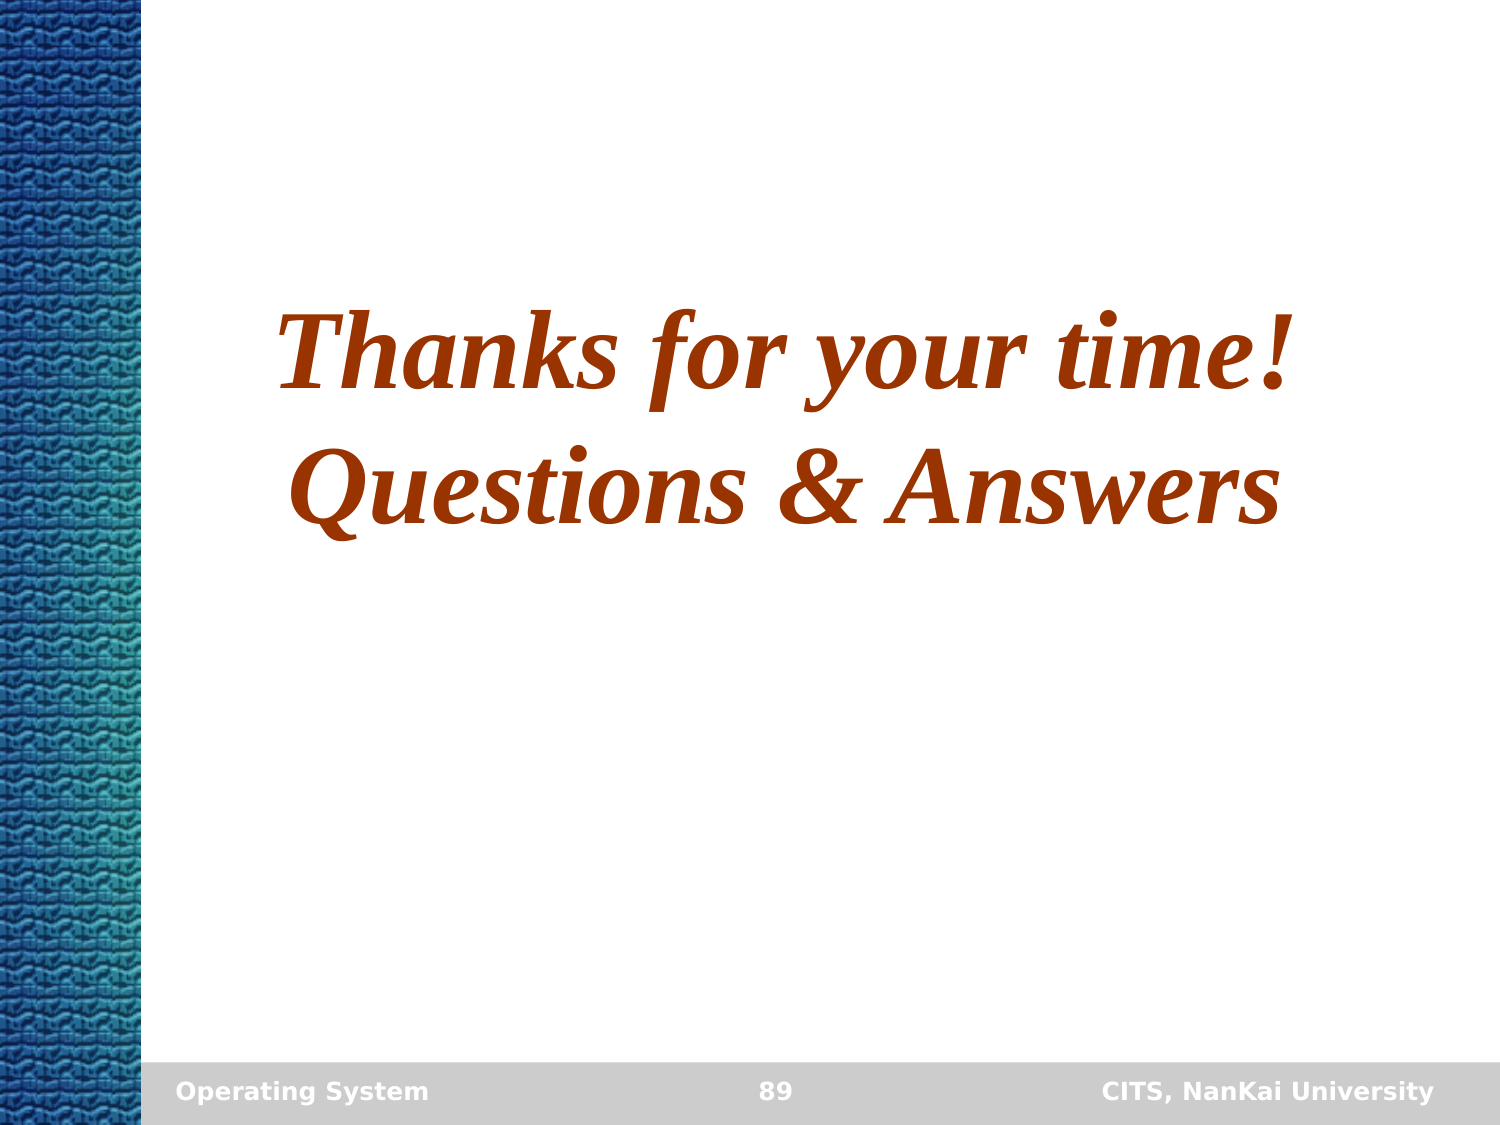

# Thanks for your time! Questions & Answers
Operating System
89
CITS, NanKai University